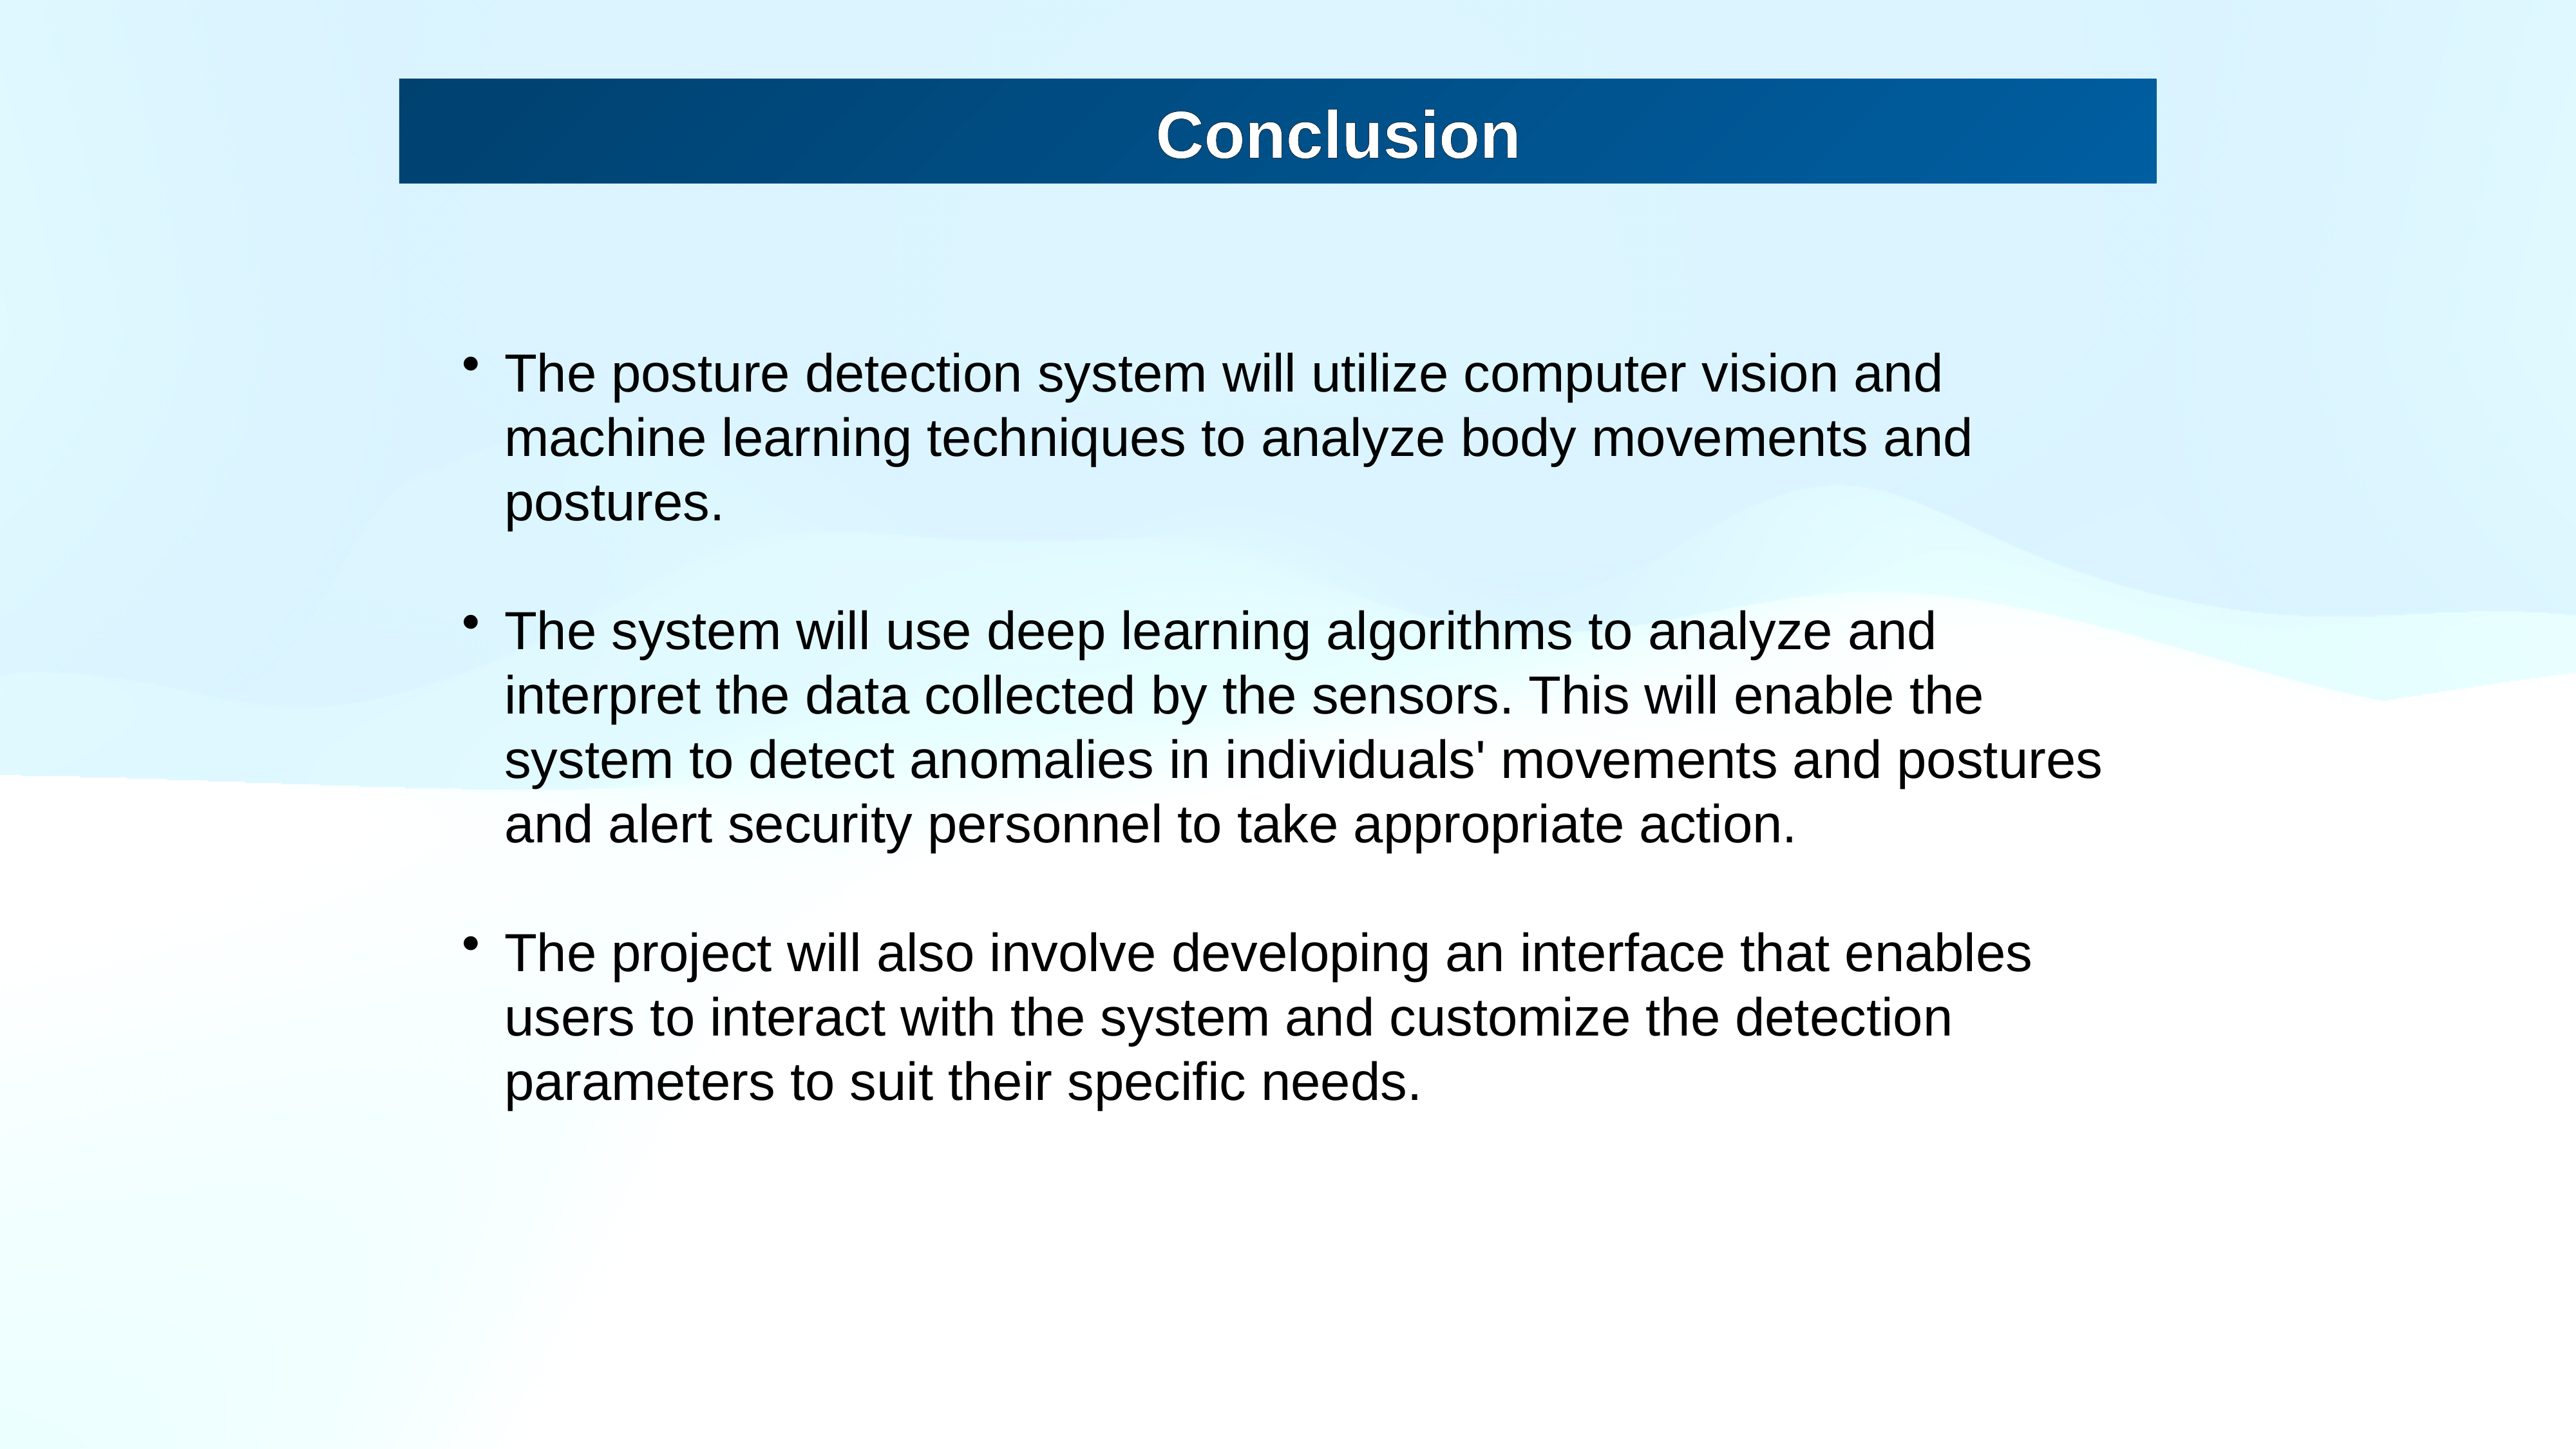

Conclusion

The posture detection system will utilize computer vision and machine learning techniques to analyze body movements and postures.

The system will use deep learning algorithms to analyze and interpret the data collected by the sensors. This will enable the system to detect anomalies in individuals' movements and postures and alert security personnel to take appropriate action.

The project will also involve developing an interface that enables users to interact with the system and customize the detection parameters to suit their specific needs.